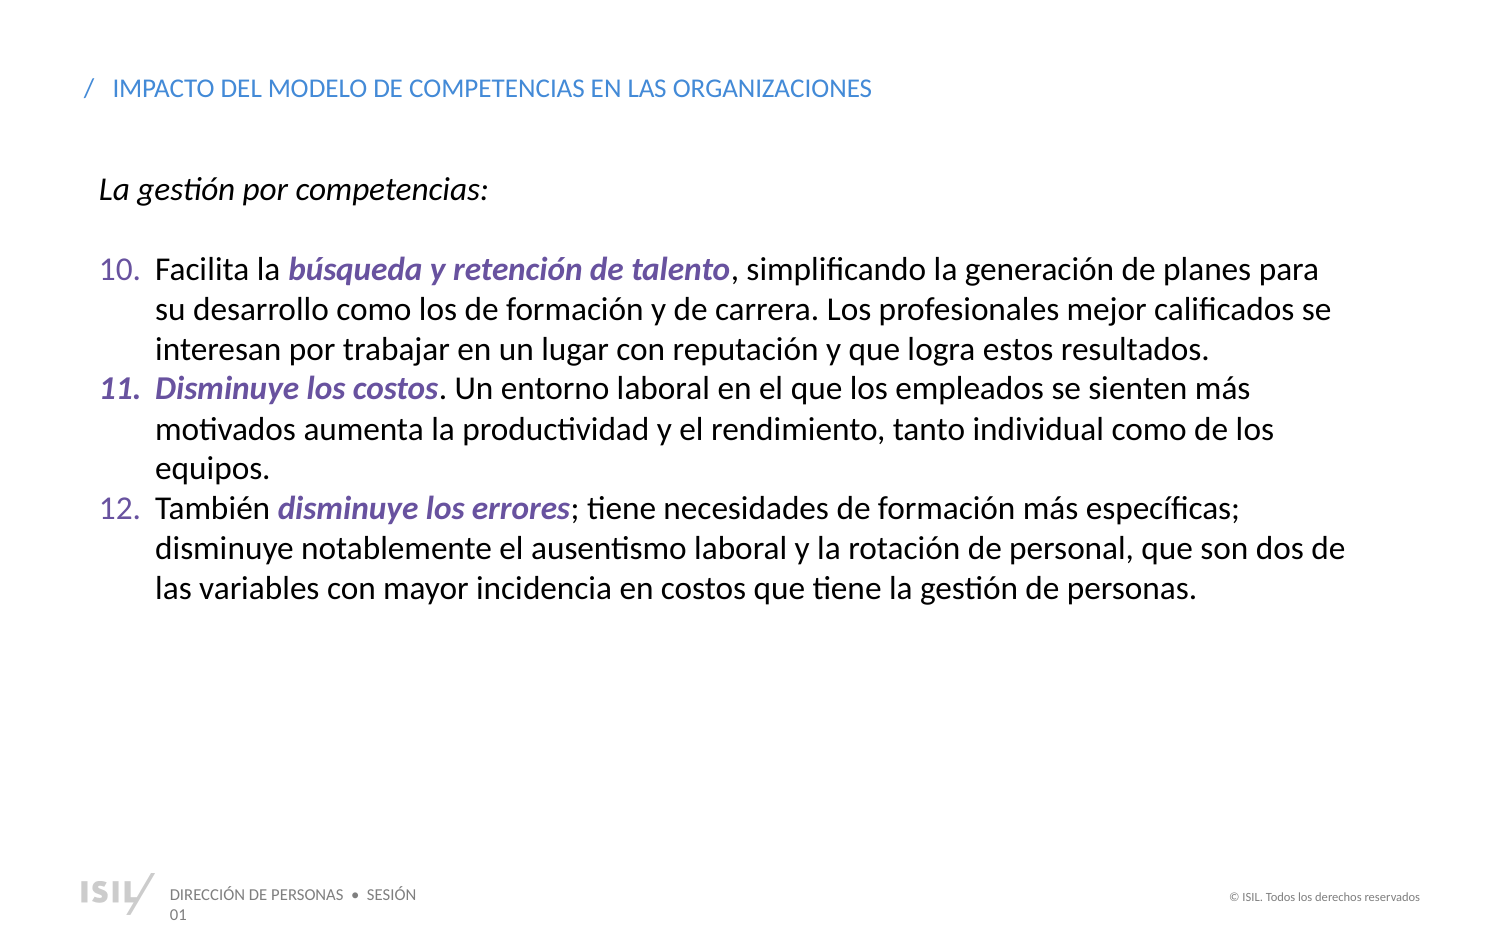

/   IMPACTO DEL MODELO DE COMPETENCIAS EN LAS ORGANIZACIONES
La gestión por competencias:

Facilita la búsqueda y retención de talento, simplificando la generación de planes para su desarrollo como los de formación y de carrera. Los profesionales mejor calificados se interesan por trabajar en un lugar con reputación y que logra estos resultados.
Disminuye los costos. Un entorno laboral en el que los empleados se sienten más motivados aumenta la productividad y el rendimiento, tanto individual como de los equipos.
También disminuye los errores; tiene necesidades de formación más específicas; disminuye notablemente el ausentismo laboral y la rotación de personal, que son dos de las variables con mayor incidencia en costos que tiene la gestión de personas.